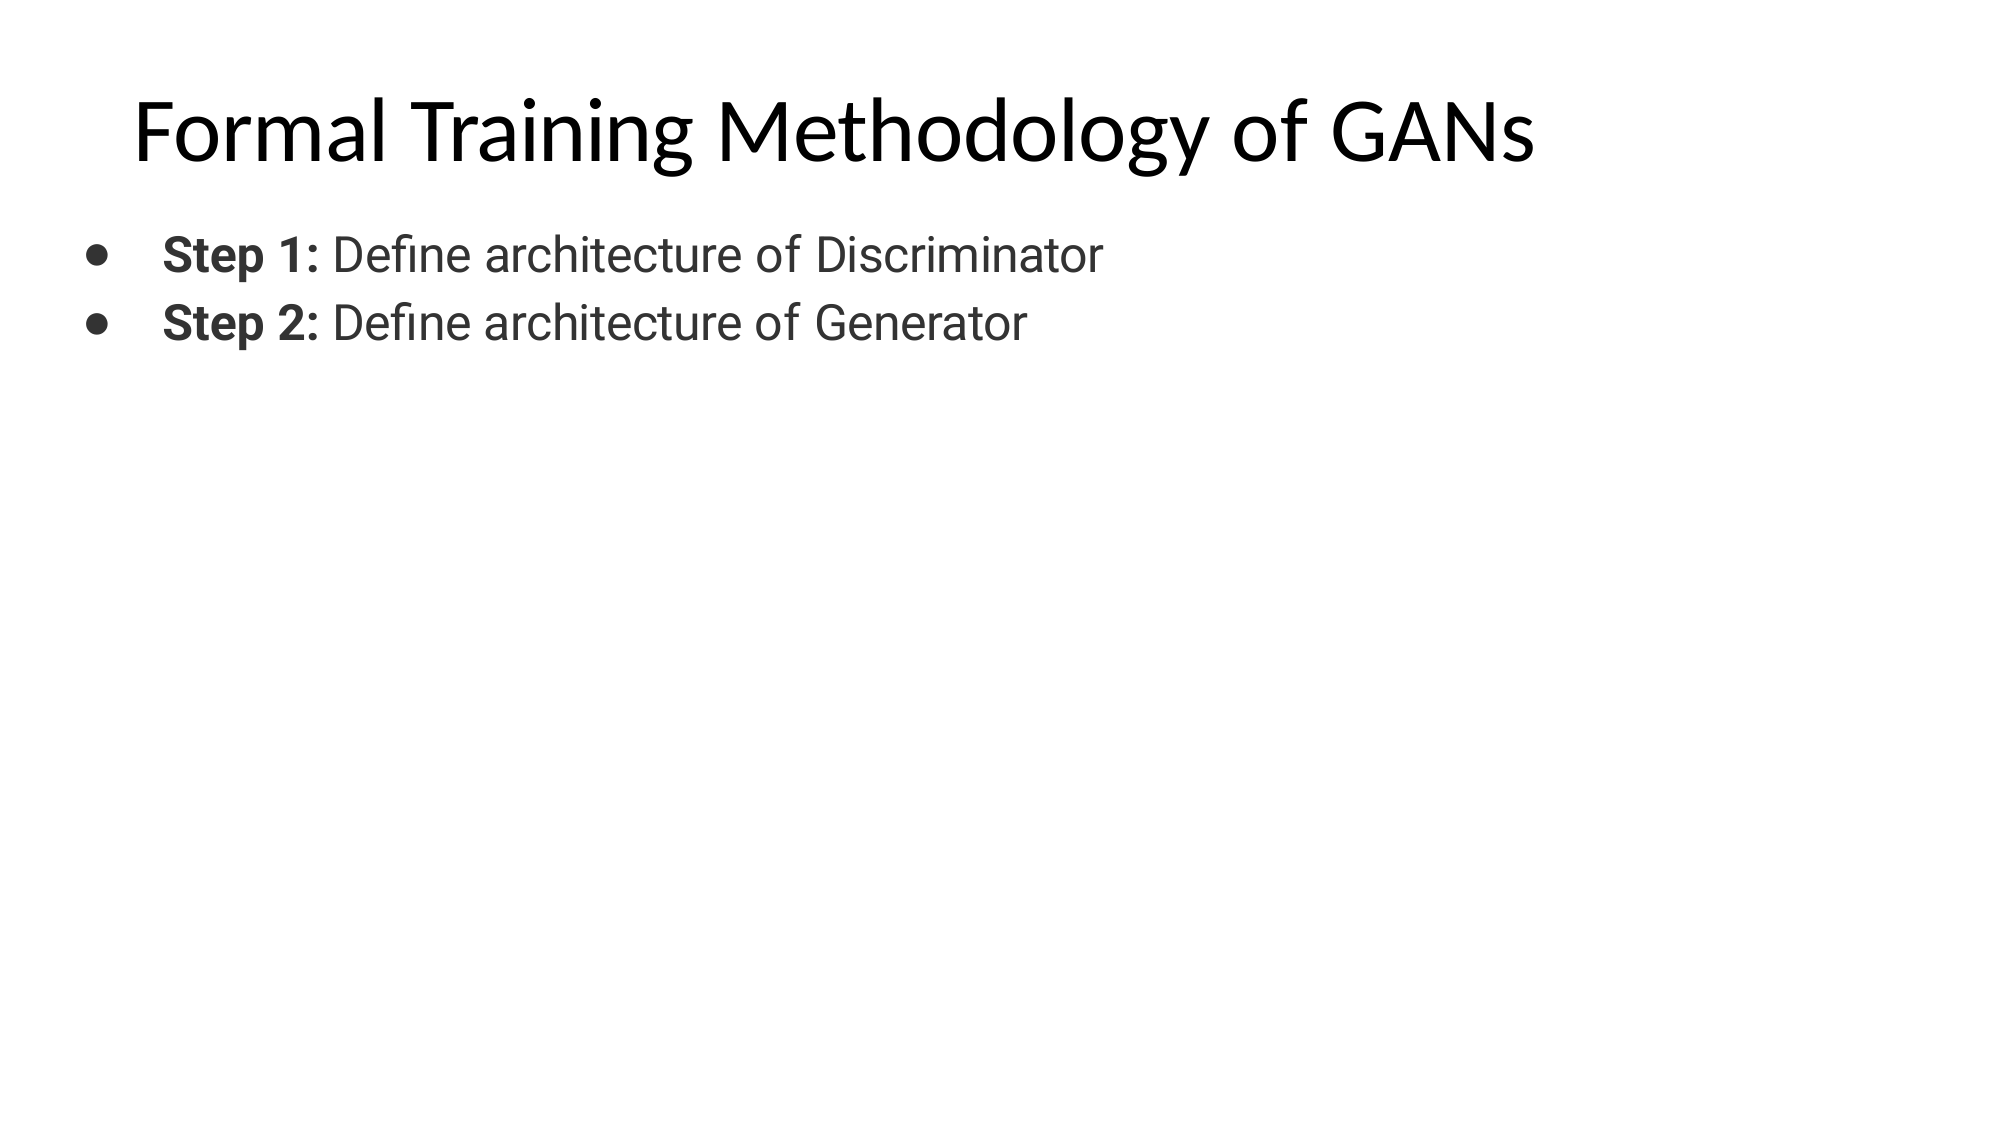

# Formal Training Methodology of GANs
Step 1: Deﬁne architecture of Discriminator
Step 2: Deﬁne architecture of Generator